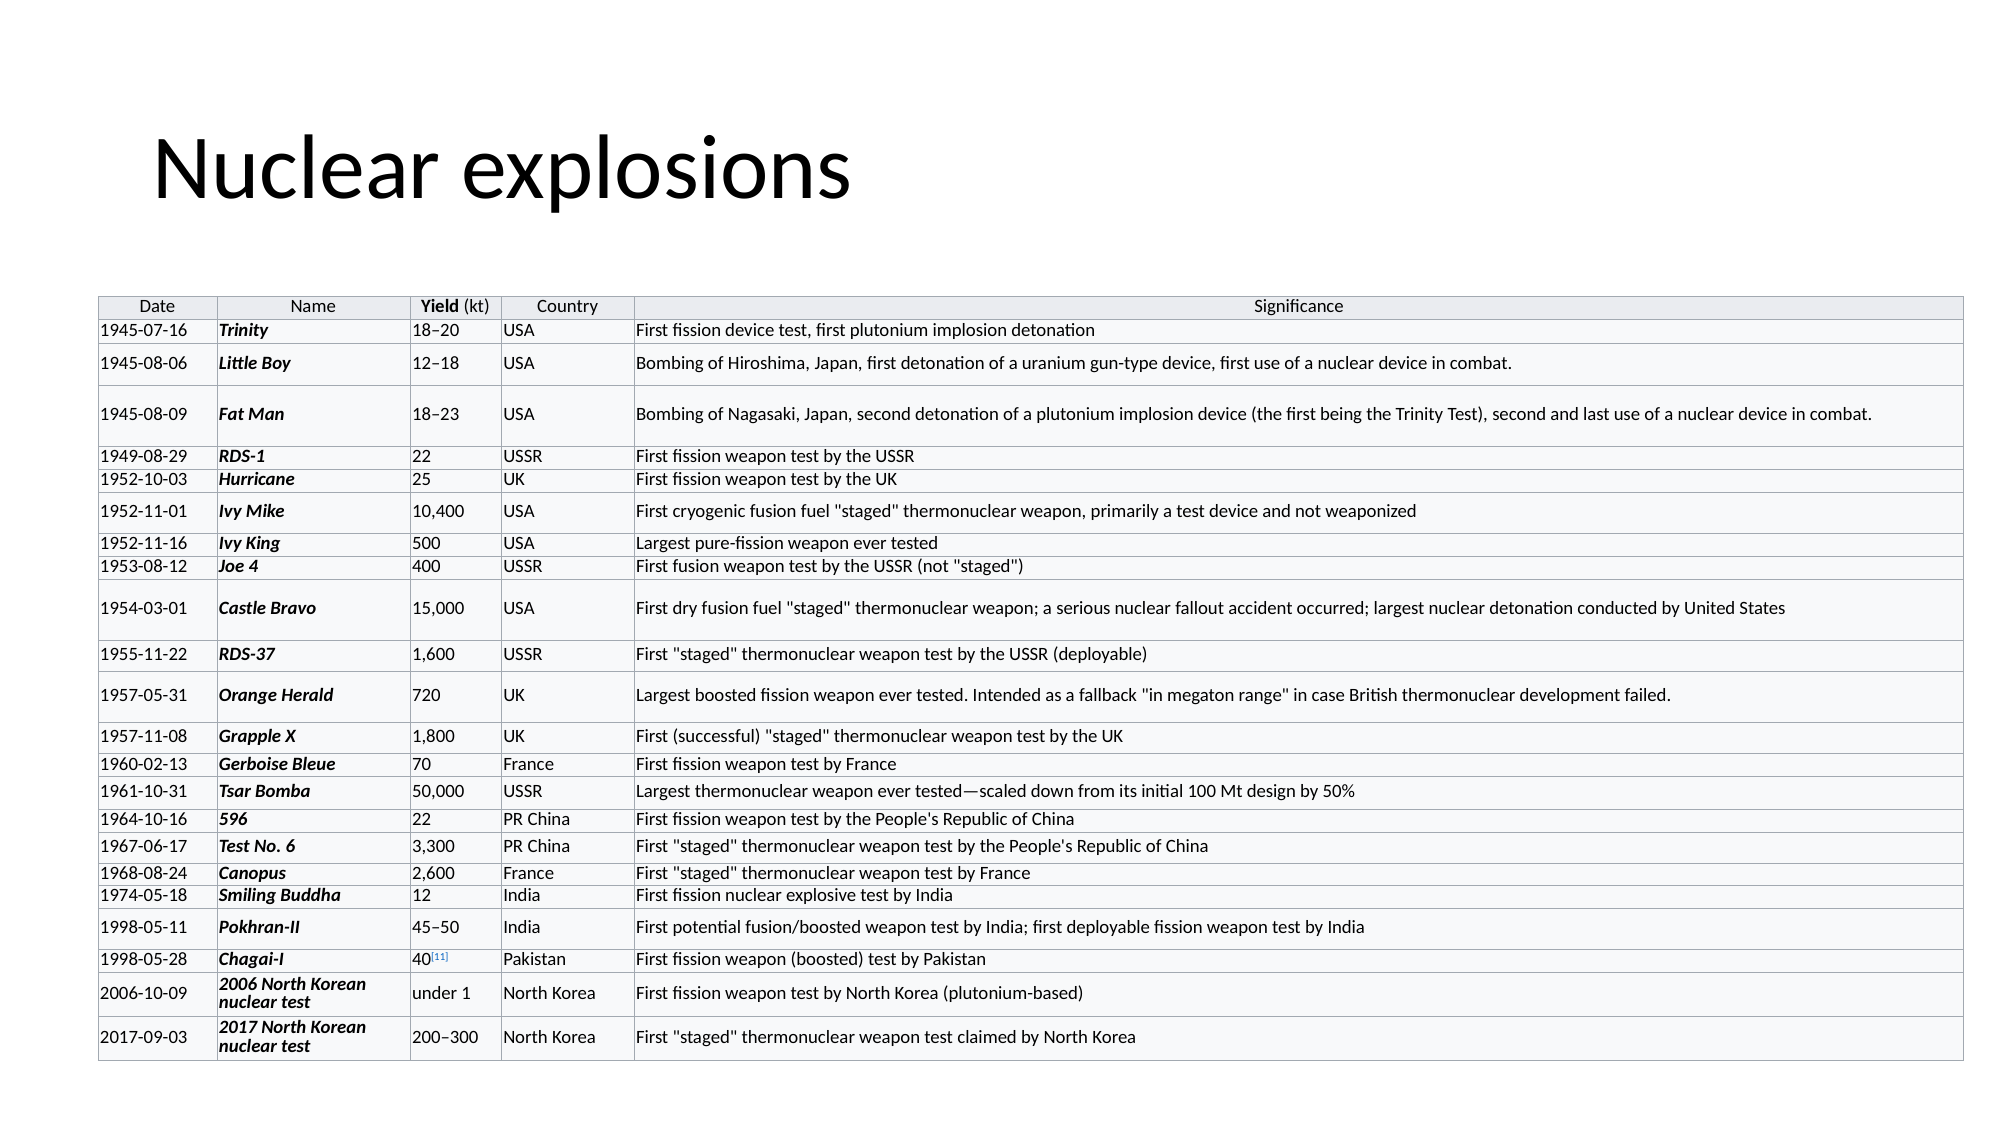

# Nuclear explosions
| Date | Name | Yield (kt) | Country | Significance |
| --- | --- | --- | --- | --- |
| 1945-07-16 | Trinity | 18–20 | USA | First fission device test, first plutonium implosion detonation |
| 1945-08-06 | Little Boy | 12–18 | USA | Bombing of Hiroshima, Japan, first detonation of a uranium gun-type device, first use of a nuclear device in combat. |
| 1945-08-09 | Fat Man | 18–23 | USA | Bombing of Nagasaki, Japan, second detonation of a plutonium implosion device (the first being the Trinity Test), second and last use of a nuclear device in combat. |
| 1949-08-29 | RDS-1 | 22 | USSR | First fission weapon test by the USSR |
| 1952-10-03 | Hurricane | 25 | UK | First fission weapon test by the UK |
| 1952-11-01 | Ivy Mike | 10,400 | USA | First cryogenic fusion fuel "staged" thermonuclear weapon, primarily a test device and not weaponized |
| 1952-11-16 | Ivy King | 500 | USA | Largest pure-fission weapon ever tested |
| 1953-08-12 | Joe 4 | 400 | USSR | First fusion weapon test by the USSR (not "staged") |
| 1954-03-01 | Castle Bravo | 15,000 | USA | First dry fusion fuel "staged" thermonuclear weapon; a serious nuclear fallout accident occurred; largest nuclear detonation conducted by United States |
| 1955-11-22 | RDS-37 | 1,600 | USSR | First "staged" thermonuclear weapon test by the USSR (deployable) |
| 1957-05-31 | Orange Herald | 720 | UK | Largest boosted fission weapon ever tested. Intended as a fallback "in megaton range" in case British thermonuclear development failed. |
| 1957-11-08 | Grapple X | 1,800 | UK | First (successful) "staged" thermonuclear weapon test by the UK |
| 1960-02-13 | Gerboise Bleue | 70 | France | First fission weapon test by France |
| 1961-10-31 | Tsar Bomba | 50,000 | USSR | Largest thermonuclear weapon ever tested—scaled down from its initial 100 Mt design by 50% |
| 1964-10-16 | 596 | 22 | PR China | First fission weapon test by the People's Republic of China |
| 1967-06-17 | Test No. 6 | 3,300 | PR China | First "staged" thermonuclear weapon test by the People's Republic of China |
| 1968-08-24 | Canopus | 2,600 | France | First "staged" thermonuclear weapon test by France |
| 1974-05-18 | Smiling Buddha | 12 | India | First fission nuclear explosive test by India |
| 1998-05-11 | Pokhran-II | 45–50 | India | First potential fusion/boosted weapon test by India; first deployable fission weapon test by India |
| 1998-05-28 | Chagai-I | 40[11] | Pakistan | First fission weapon (boosted) test by Pakistan |
| 2006-10-09 | 2006 North Korean nuclear test | under 1 | North Korea | First fission weapon test by North Korea (plutonium-based) |
| 2017-09-03 | 2017 North Korean nuclear test | 200–300 | North Korea | First "staged" thermonuclear weapon test claimed by North Korea |